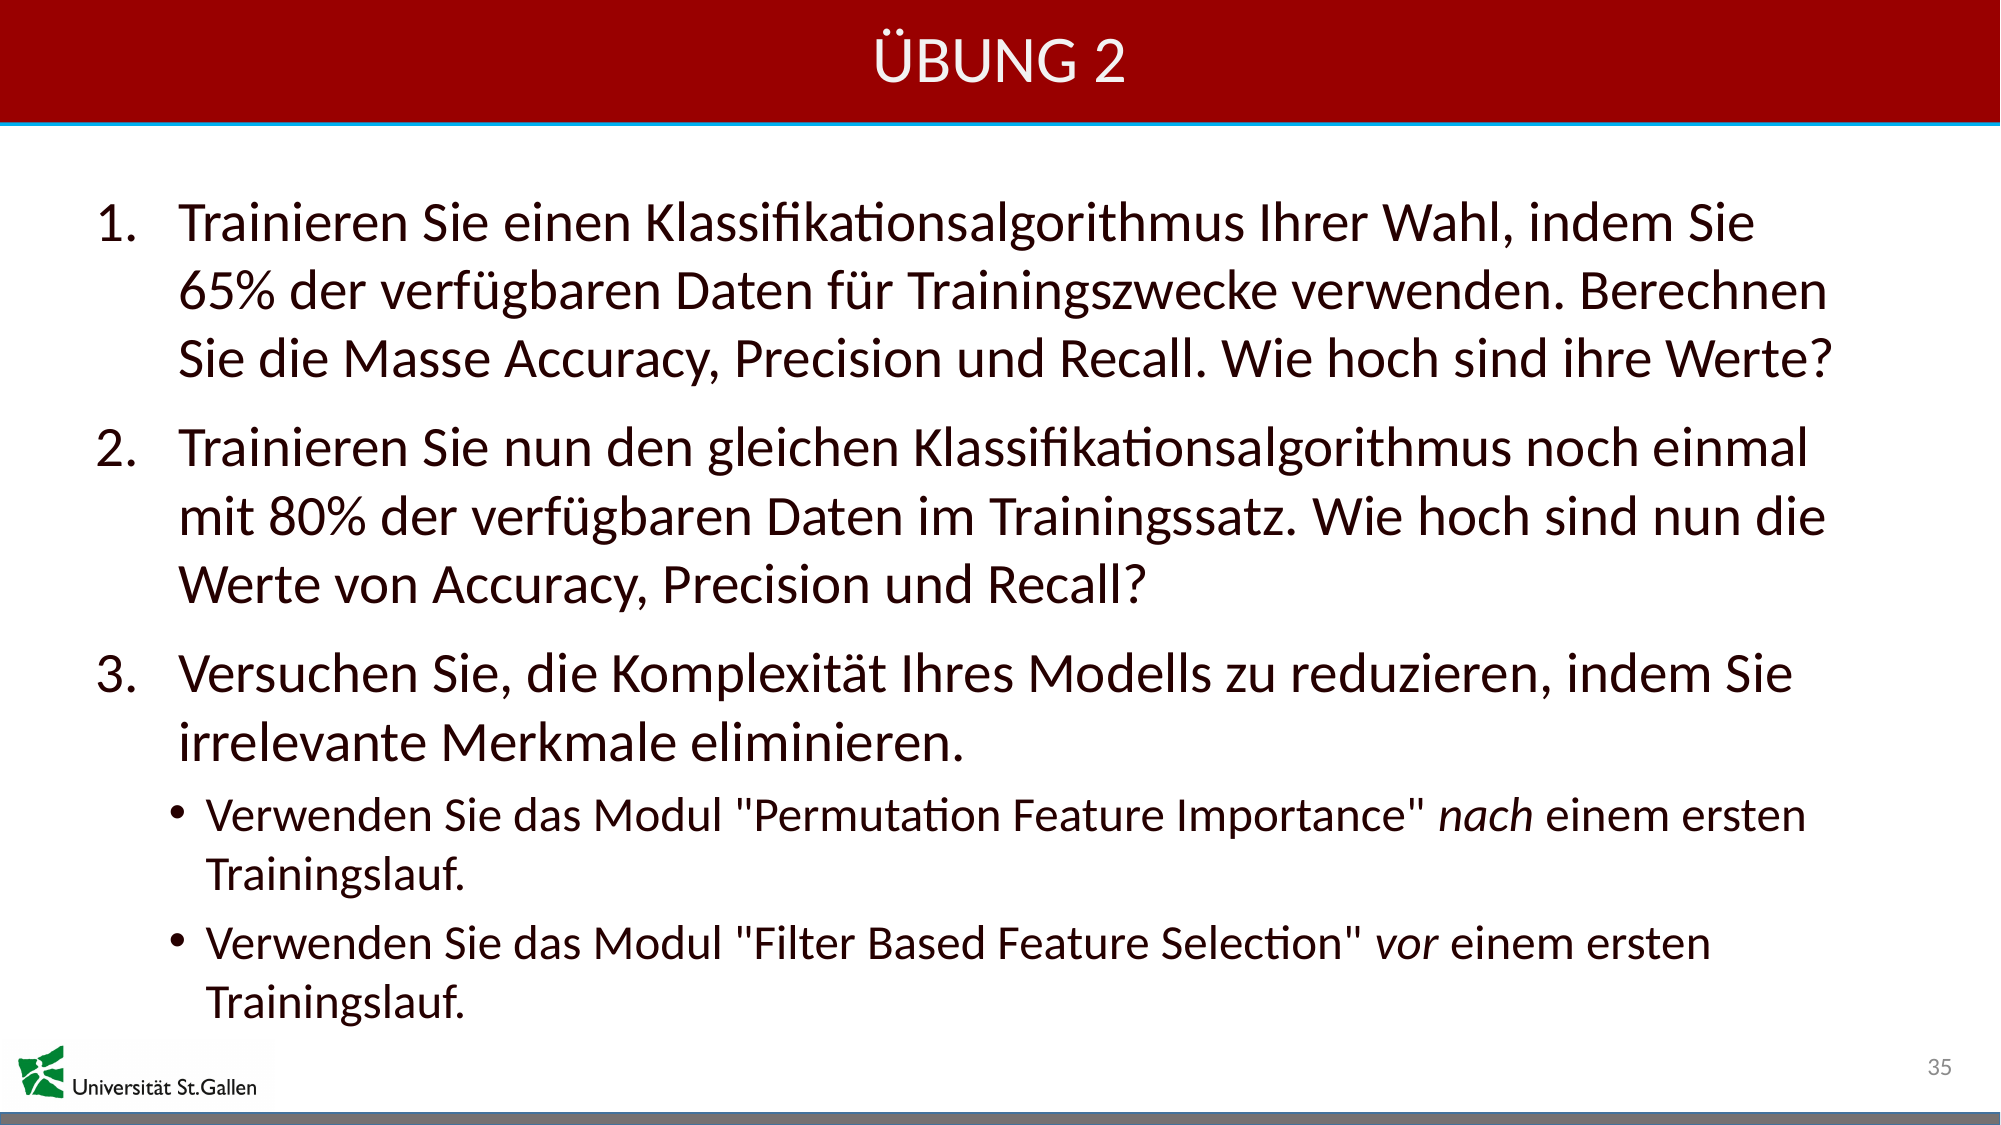

# Übung 2
Trainieren Sie einen Klassifikationsalgorithmus Ihrer Wahl, indem Sie 65% der verfügbaren Daten für Trainingszwecke verwenden. Berechnen Sie die Masse Accuracy, Precision und Recall. Wie hoch sind ihre Werte?
Trainieren Sie nun den gleichen Klassifikationsalgorithmus noch einmal mit 80% der verfügbaren Daten im Trainingssatz. Wie hoch sind nun die Werte von Accuracy, Precision und Recall?
Versuchen Sie, die Komplexität Ihres Modells zu reduzieren, indem Sie irrelevante Merkmale eliminieren.
Verwenden Sie das Modul "Permutation Feature Importance" nach einem ersten Trainingslauf.
Verwenden Sie das Modul "Filter Based Feature Selection" vor einem ersten Trainingslauf.
35